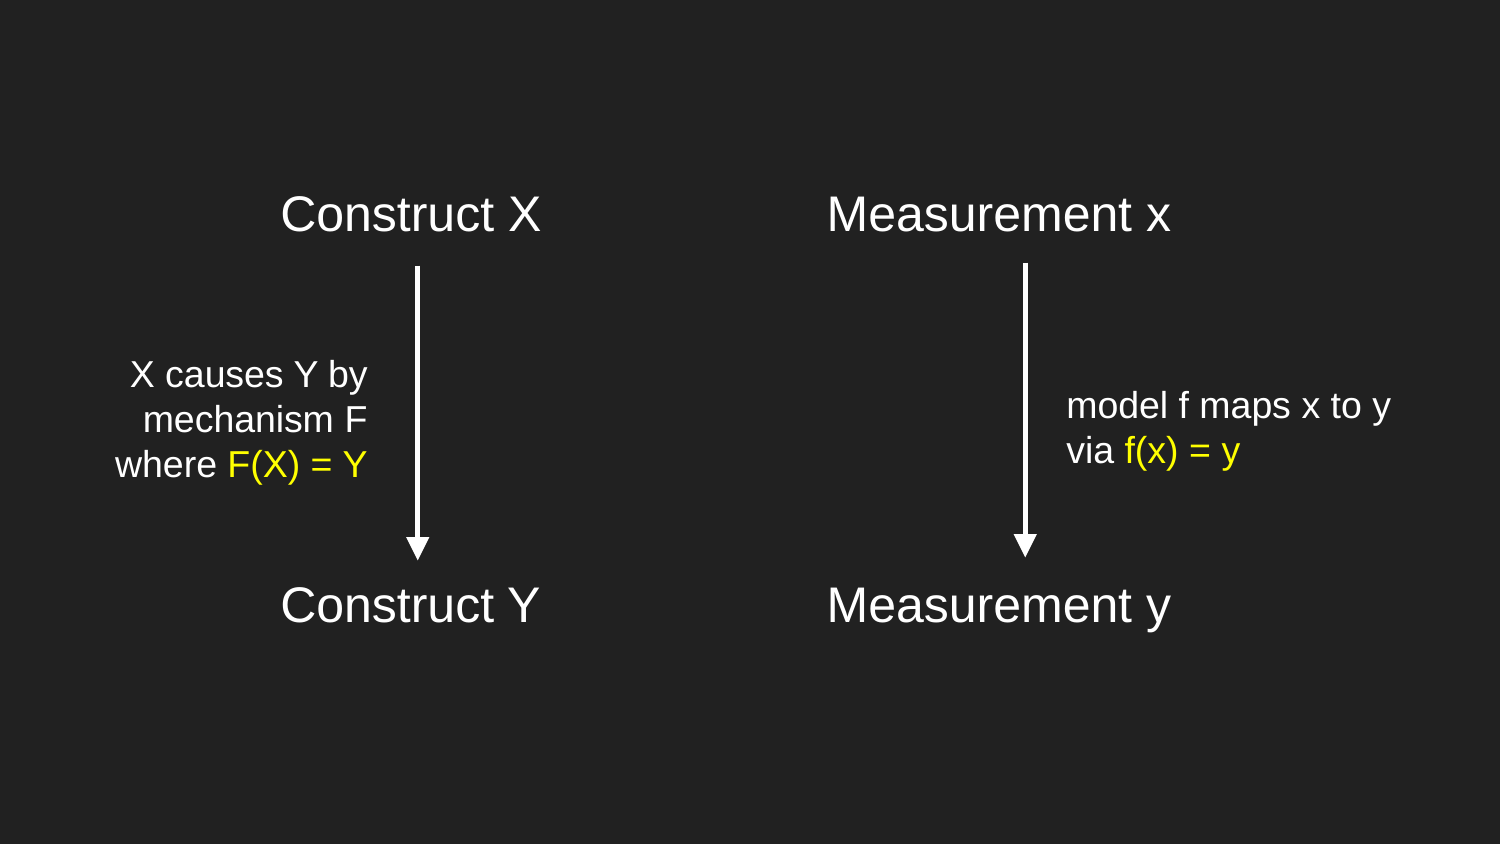

Construct X
Measurement x
X causes Y by mechanism F
where F(X) = Y
model f maps x to y
via f(x) = y
Construct Y
Measurement y